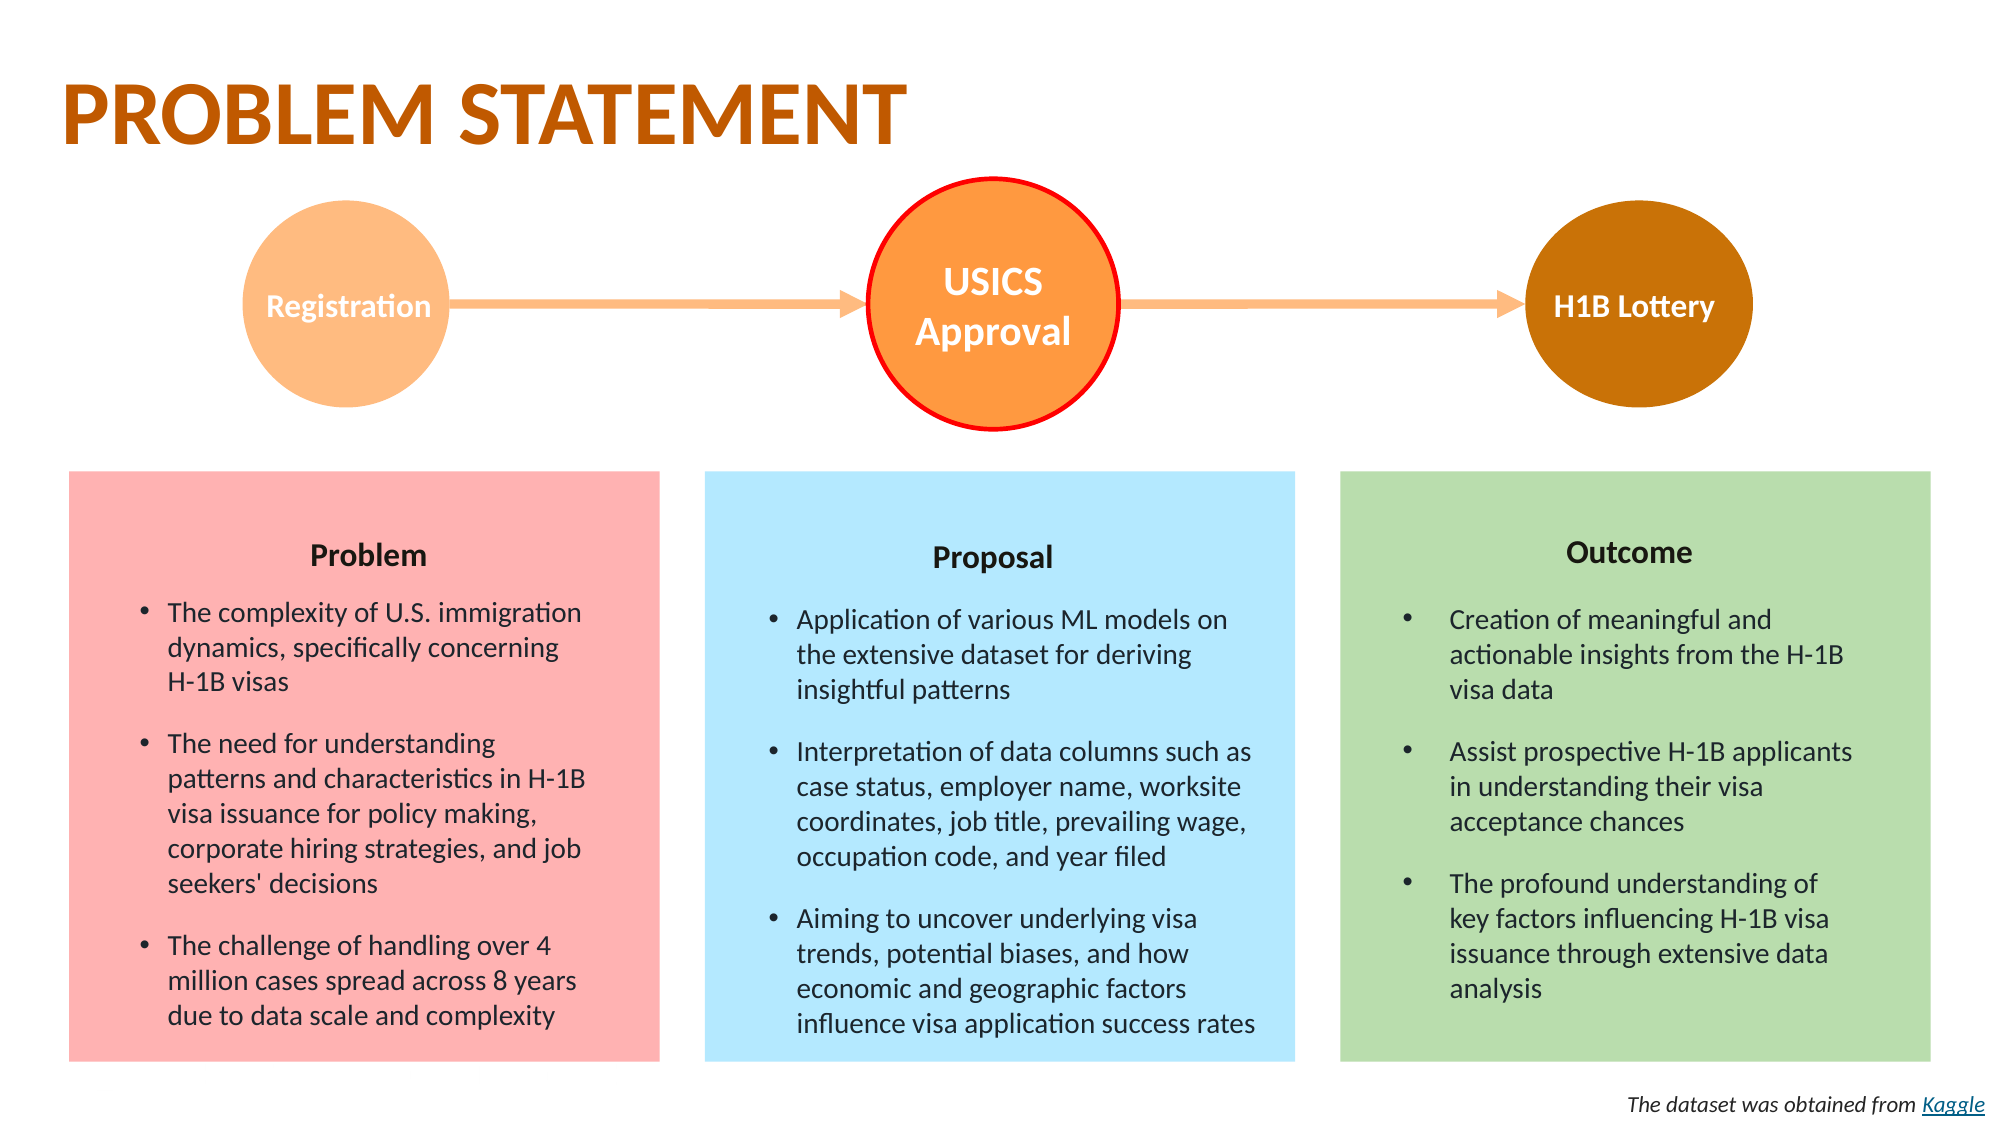

PROBLEM STATEMENT

USICS Approval

Registration

H1B Lottery

The complexity of U.S. immigration dynamics, specifically concerning  H-1B visas
The need for understanding patterns and characteristics in H-1B visa issuance for policy making, corporate hiring strategies, and job seekers' decisions
The challenge of handling over 4 million cases spread across 8 years due to data scale and complexity
Problem

Proposal
Application of various ML models on the extensive dataset for deriving insightful patterns
Interpretation of data columns such as case status, employer name, worksite coordinates, job title, prevailing wage, occupation code, and year filed
Aiming to uncover underlying visa trends, potential biases, and how economic and geographic factors influence visa application success rates

Outcome
Creation of meaningful and actionable insights from the H-1B visa data
Assist prospective H-1B applicants in understanding their visa acceptance chances
The profound understanding of key factors influencing H-1B visa issuance through extensive data analysis

The dataset was obtained from Kaggle